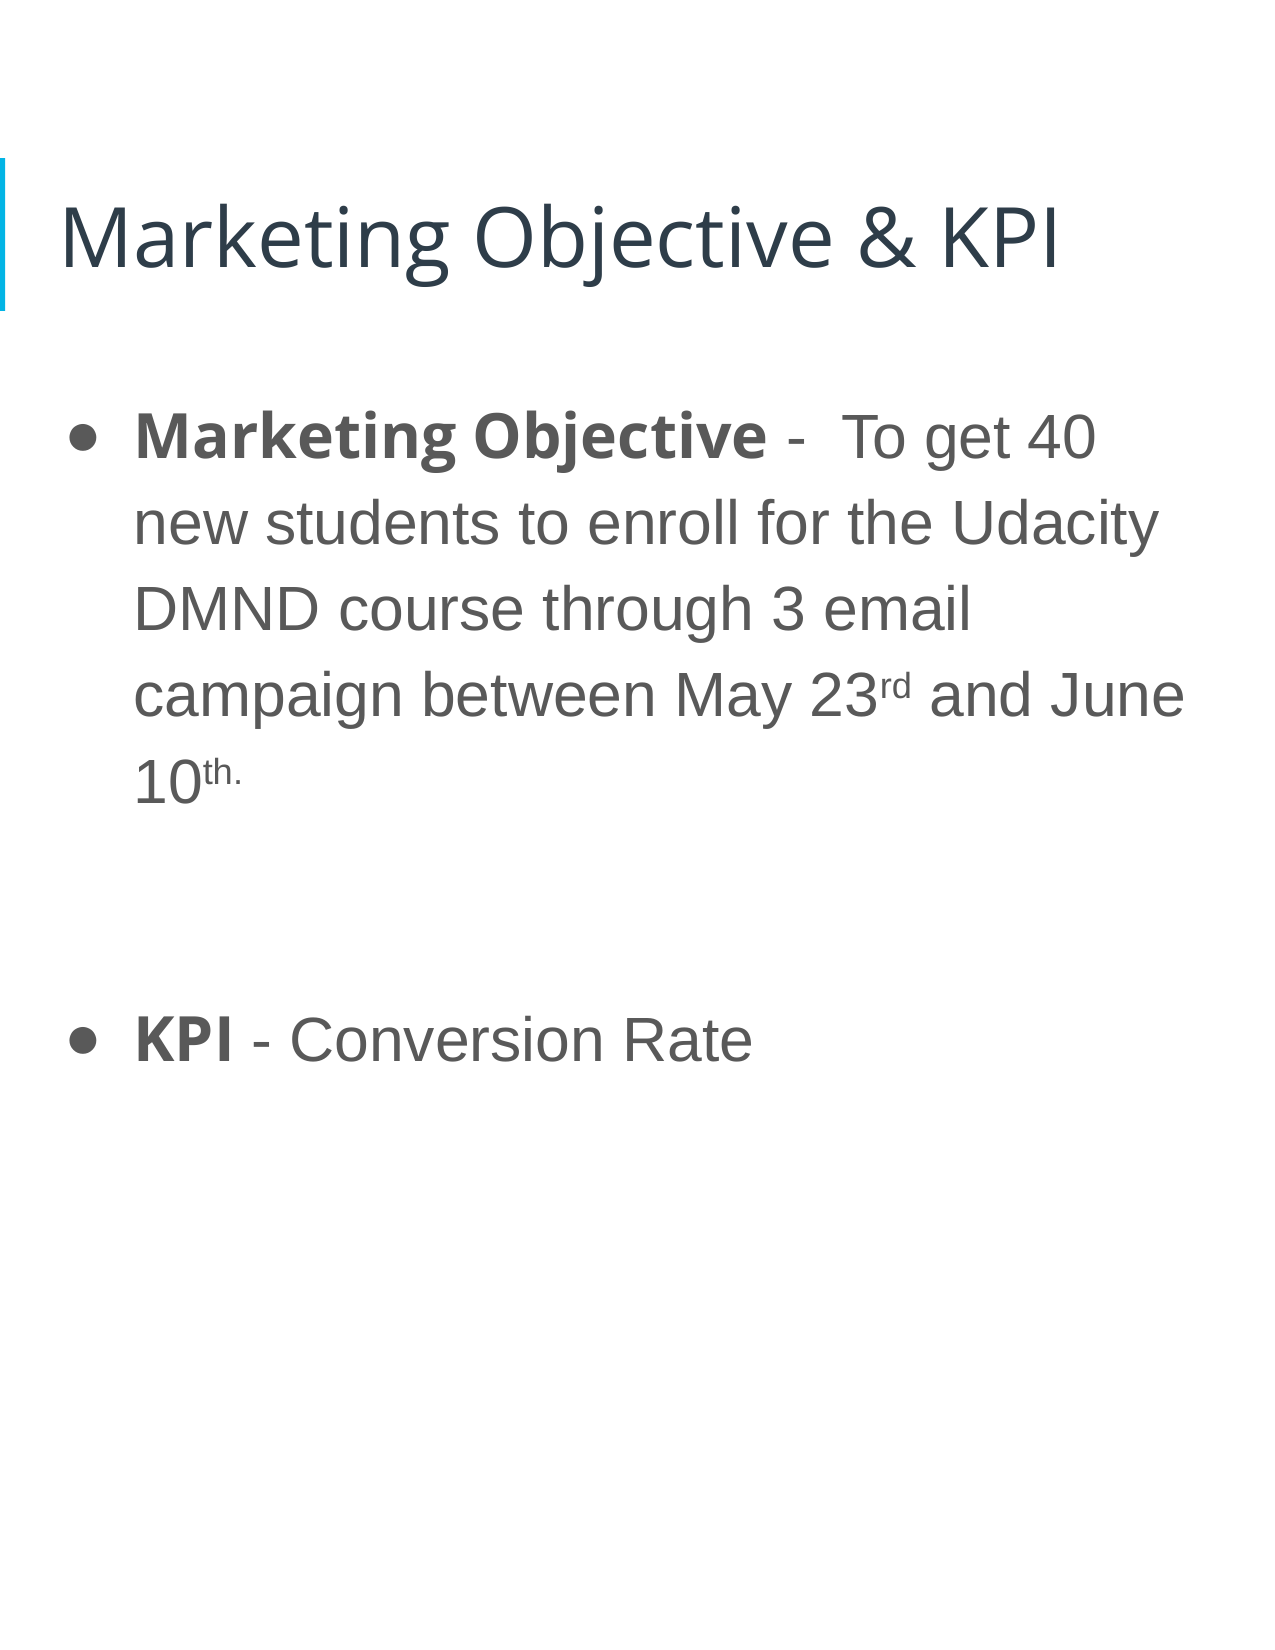

# Marketing Objective & KPI
Marketing Objective -  To get 40 new students to enroll for the Udacity DMND course through 3 email campaign between May 23rd and June 10th.

KPI - Conversion Rate